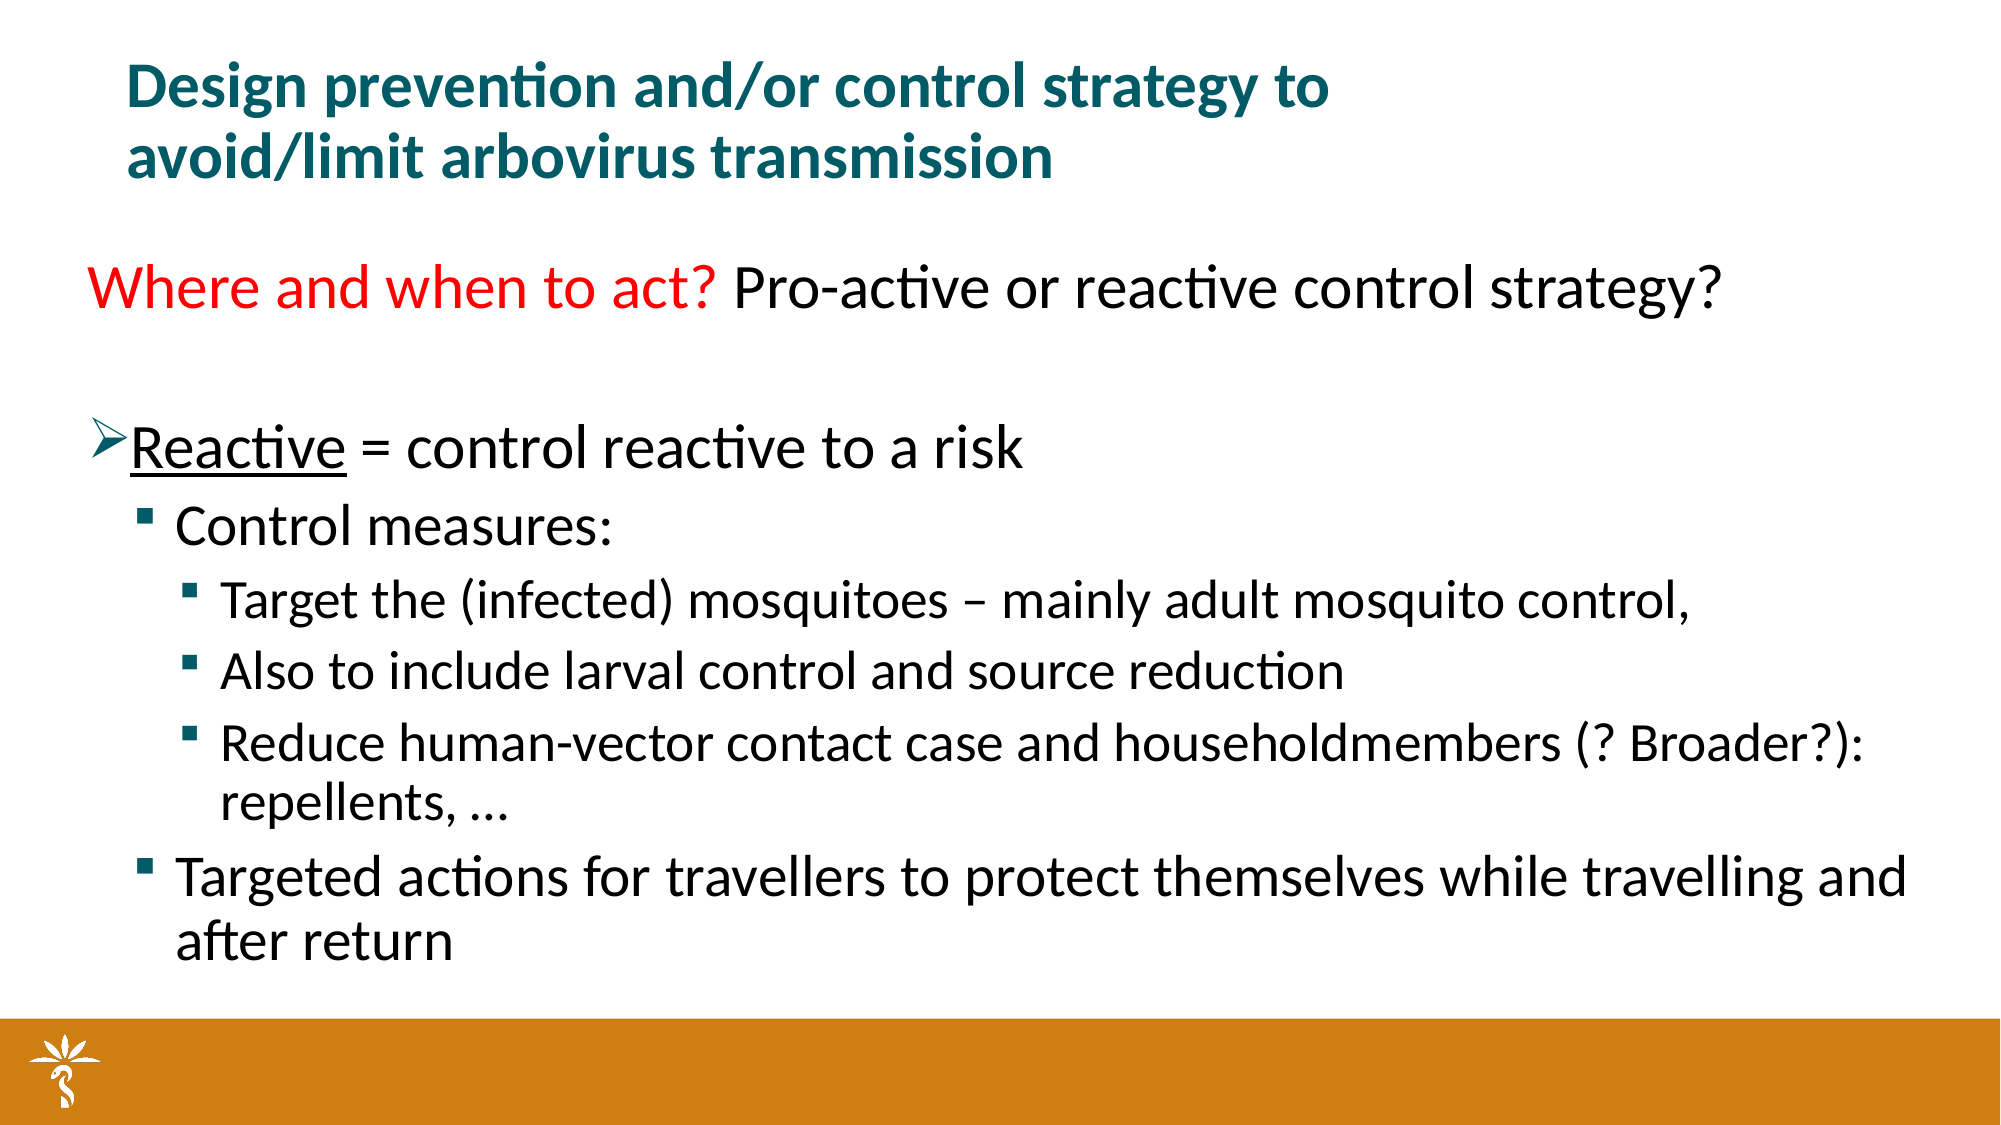

# Design prevention and/or control strategy to avoid/limit arbovirus transmission
Where and when to act? Pro-active or reactive control strategy?

Reactive = control reactive to a risk
Control measures:
Target the (infected) mosquitoes – mainly adult mosquito control,
Also to include larval control and source reduction
Reduce human-vector contact case and householdmembers (? Broader?): repellents, …
Targeted actions for travellers to protect themselves while travelling and after return